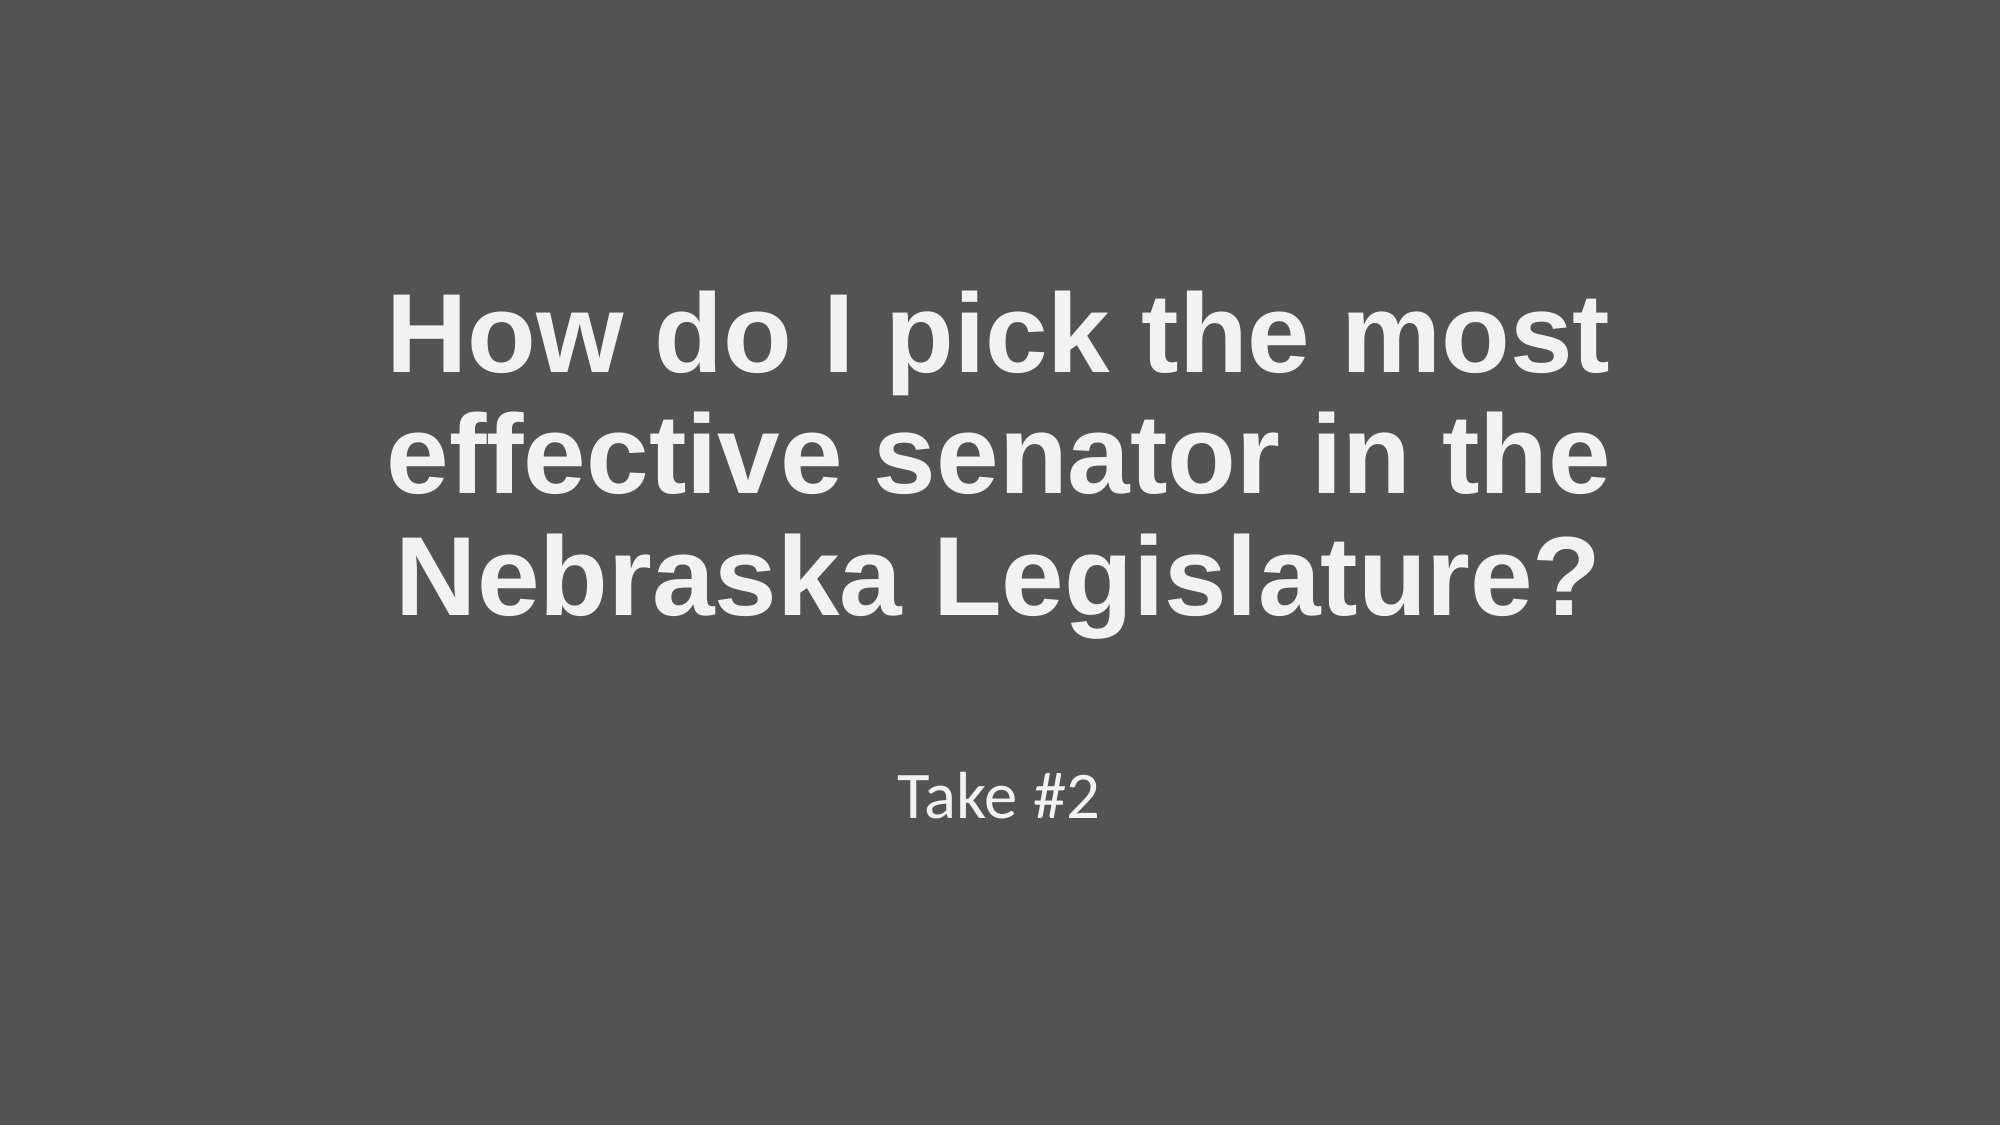

# How do I pick the most effective senator in the Nebraska Legislature?
Take #2